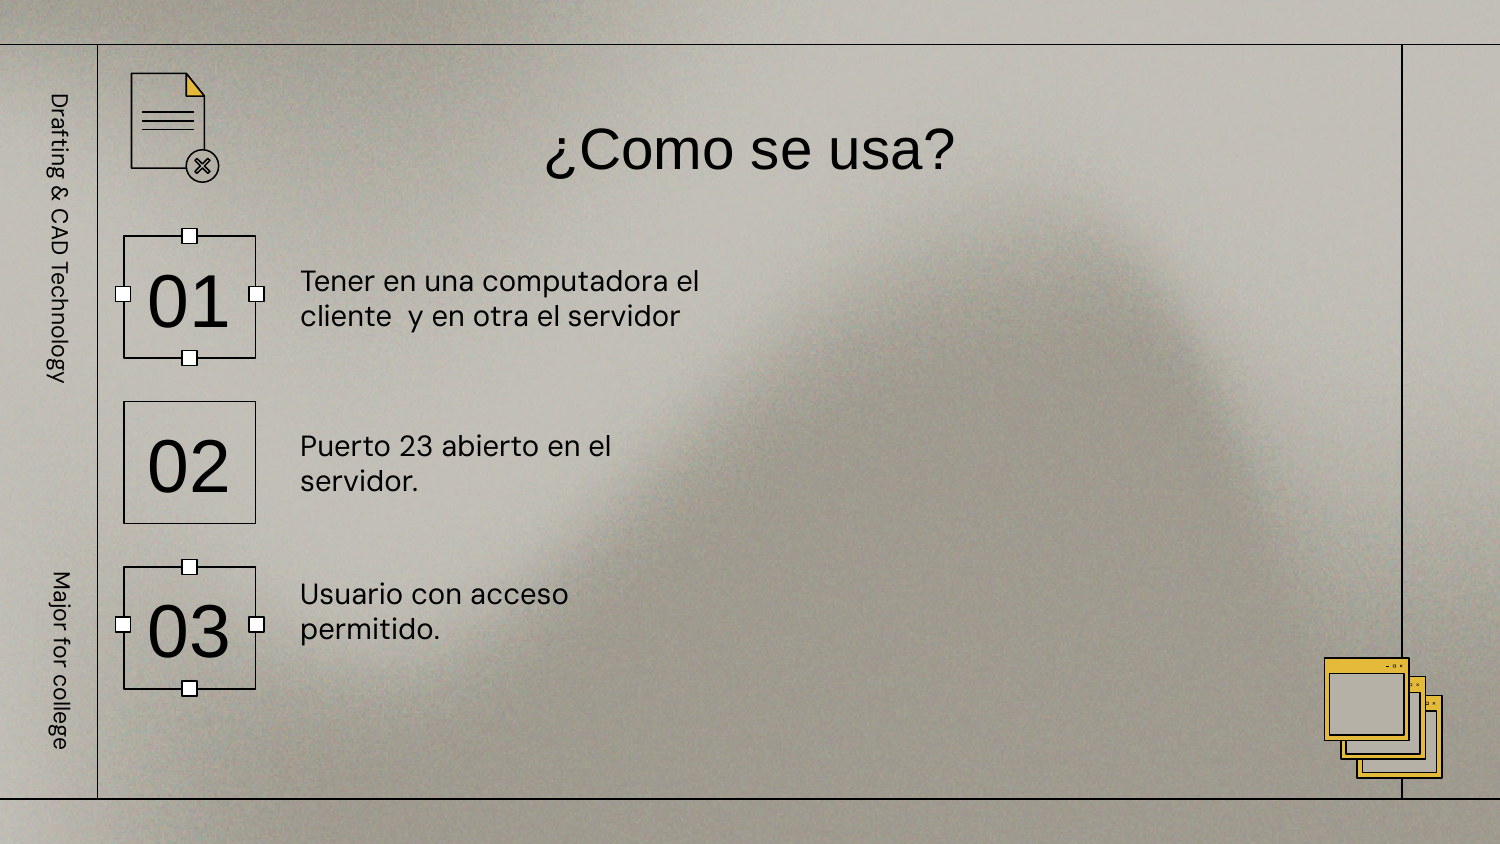

¿Como se usa?

Tener en una computadora el cliente  y en otra el servidor
Drafting & CAD Technology
01
Puerto 23 abierto en el servidor.
02
Usuario con acceso permitido.

03
Major for college